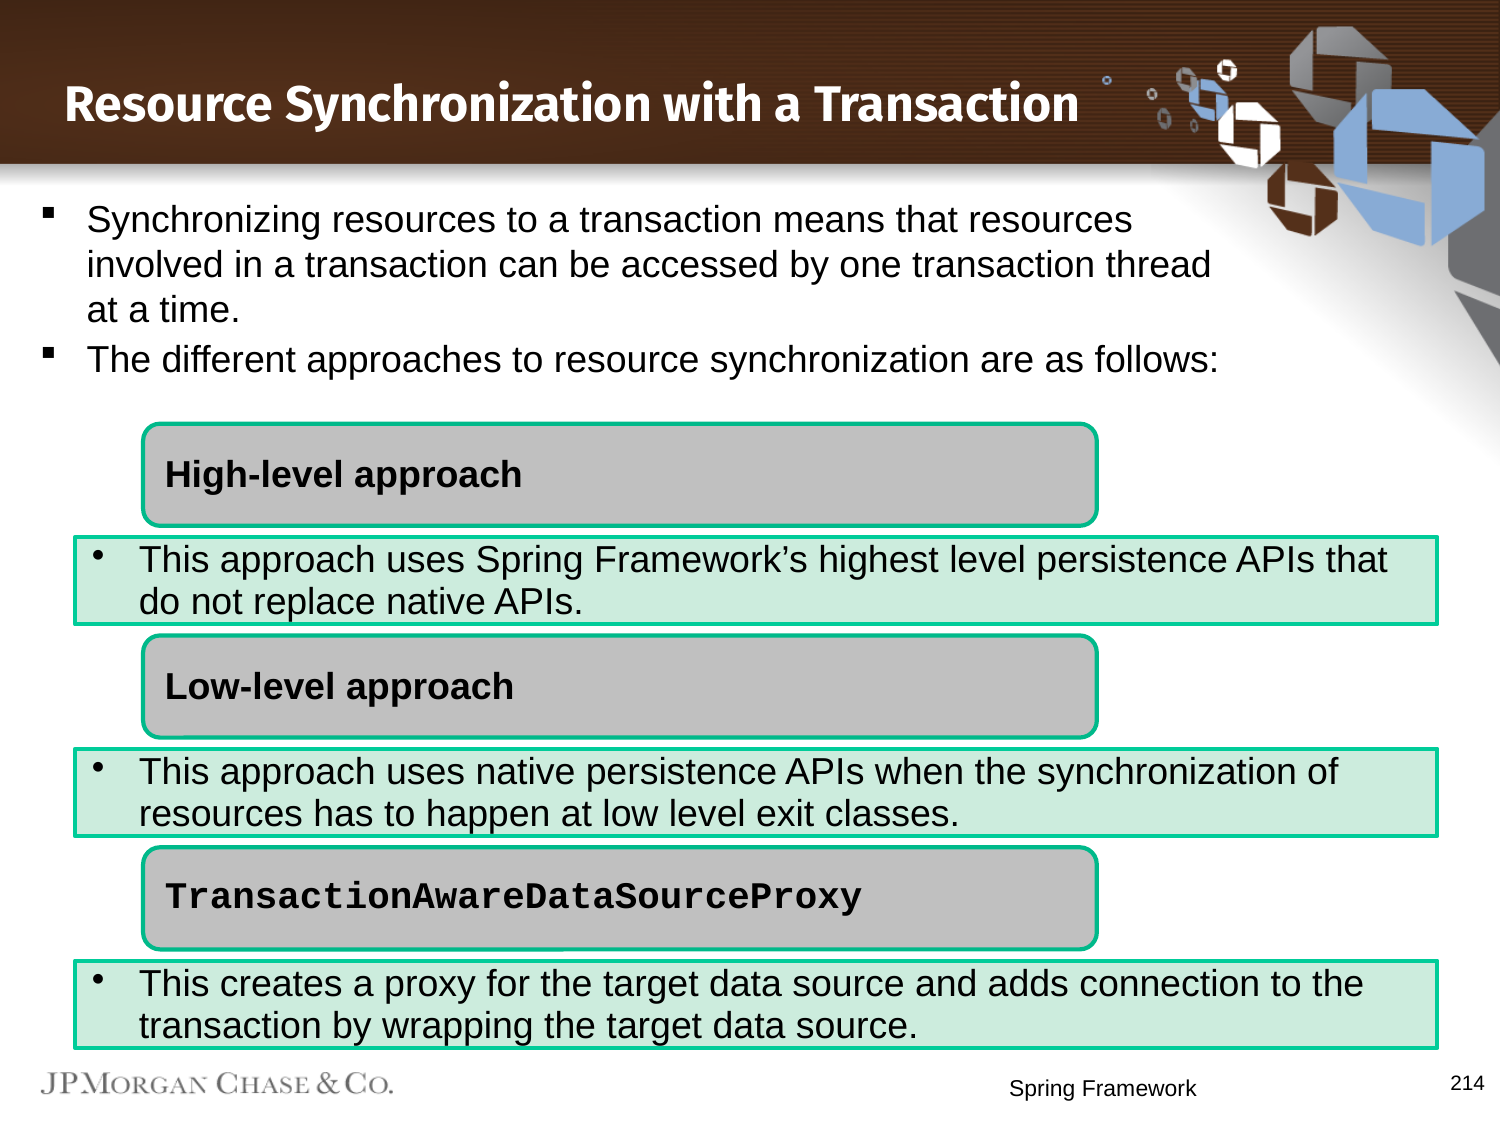

Resource Synchronization with a Transaction
Synchronizing resources to a transaction means that resources involved in a transaction can be accessed by one transaction thread at a time.
The different approaches to resource synchronization are as follows:
High-level approach
This approach uses Spring Framework’s highest level persistence APIs that do not replace native APIs.
Low-level approach
This approach uses native persistence APIs when the synchronization of resources has to happen at low level exit classes.
This creates a proxy for the target data source and adds connection to the transaction by wrapping the target data source.
TransactionAwareDataSourceProxy
214
Spring Framework